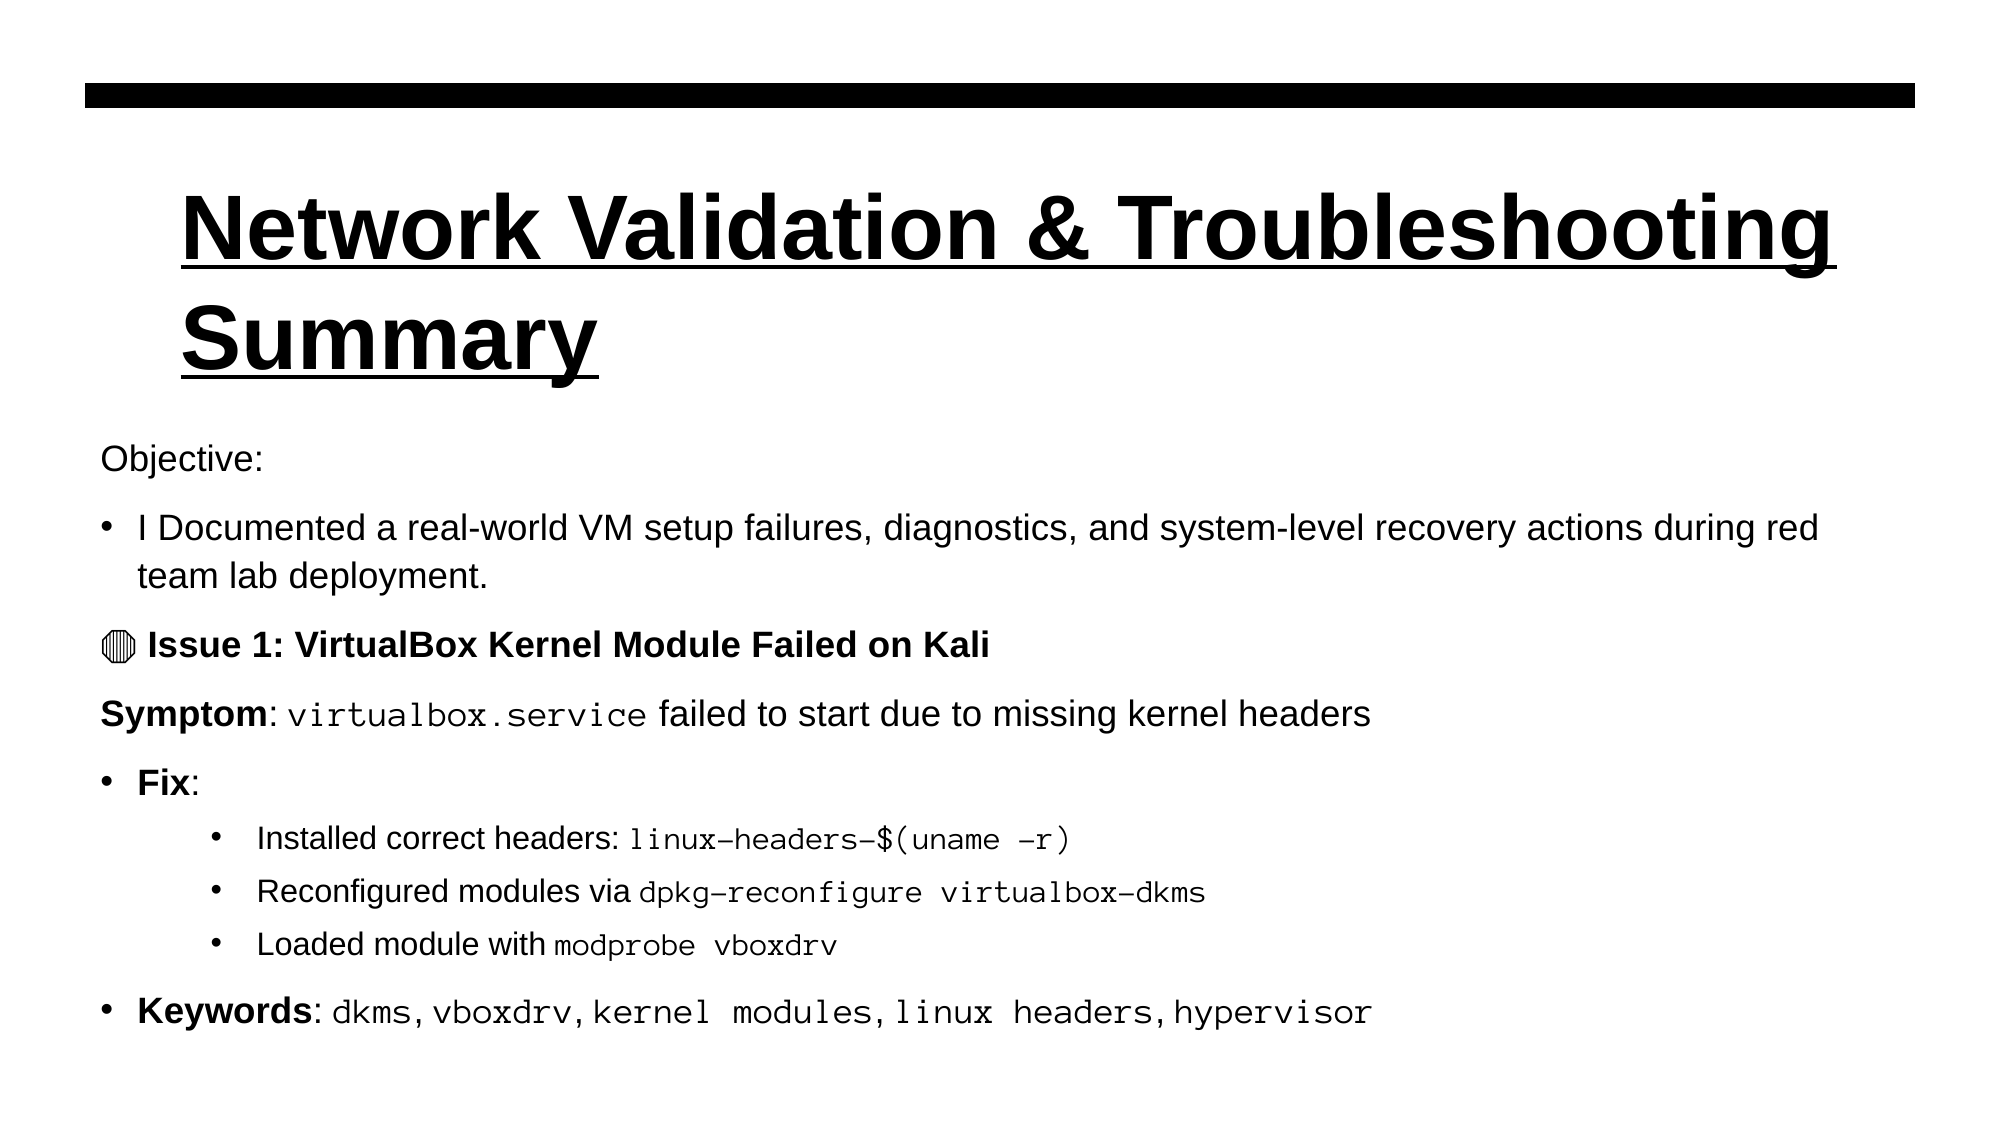

# Network Validation & Troubleshooting Summary
Objective:
I Documented a real-world VM setup failures, diagnostics, and system-level recovery actions during red team lab deployment.
🛑 Issue 1: VirtualBox Kernel Module Failed on Kali
Symptom: virtualbox.service failed to start due to missing kernel headers
Fix:
Installed correct headers: linux-headers-$(uname -r)
Reconfigured modules via dpkg-reconfigure virtualbox-dkms
Loaded module with modprobe vboxdrv
Keywords: dkms, vboxdrv, kernel modules, linux headers, hypervisor